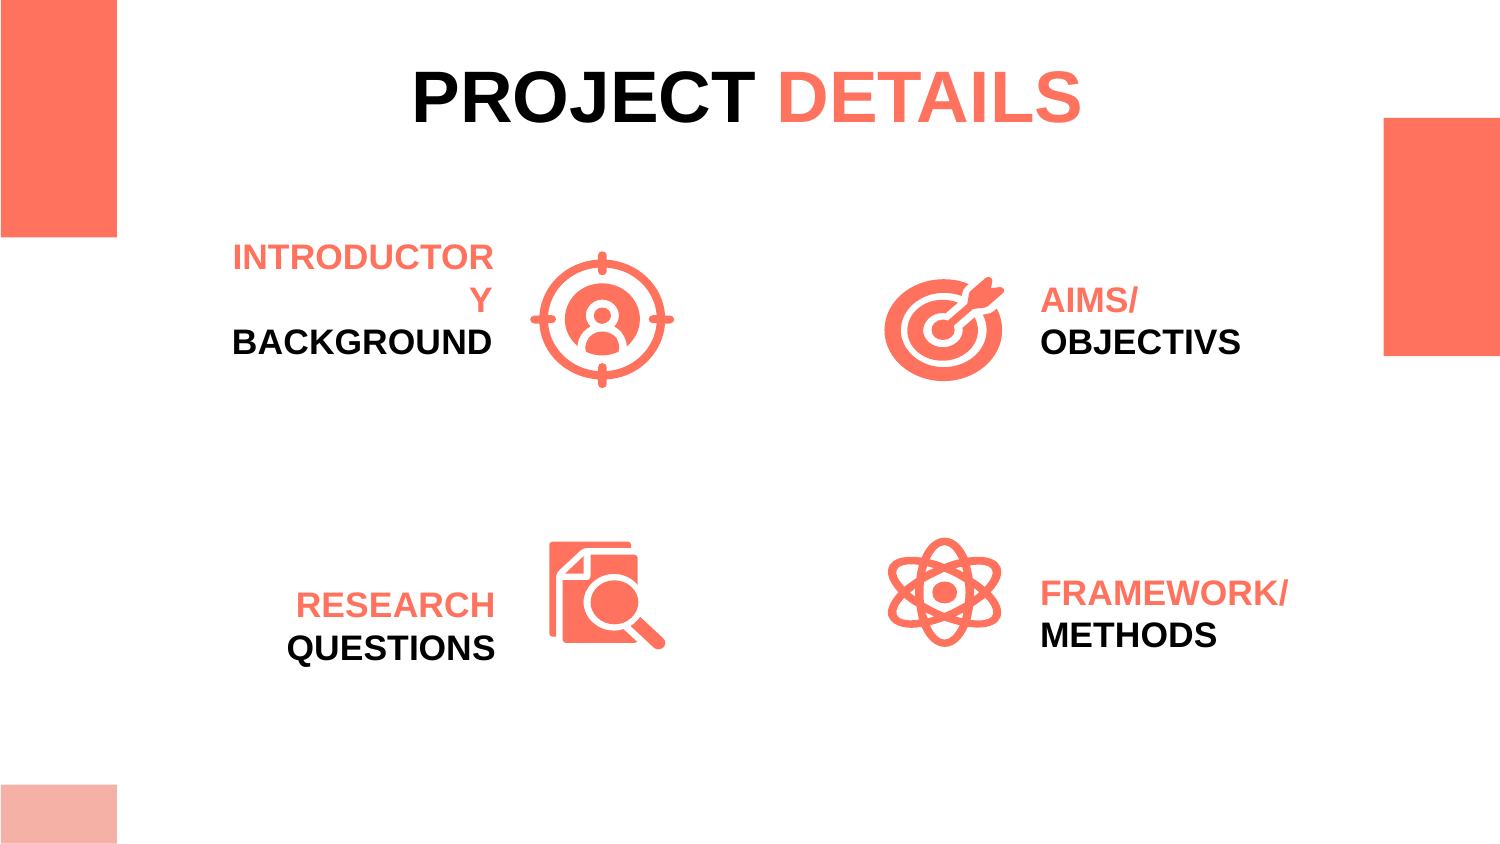

PROJECT DETAILS

# INTRODUCTORY BACKGROUND

AIMS/
OBJECTIVS
RESEARCH
QUESTIONS

FRAMEWORK/
METHODS